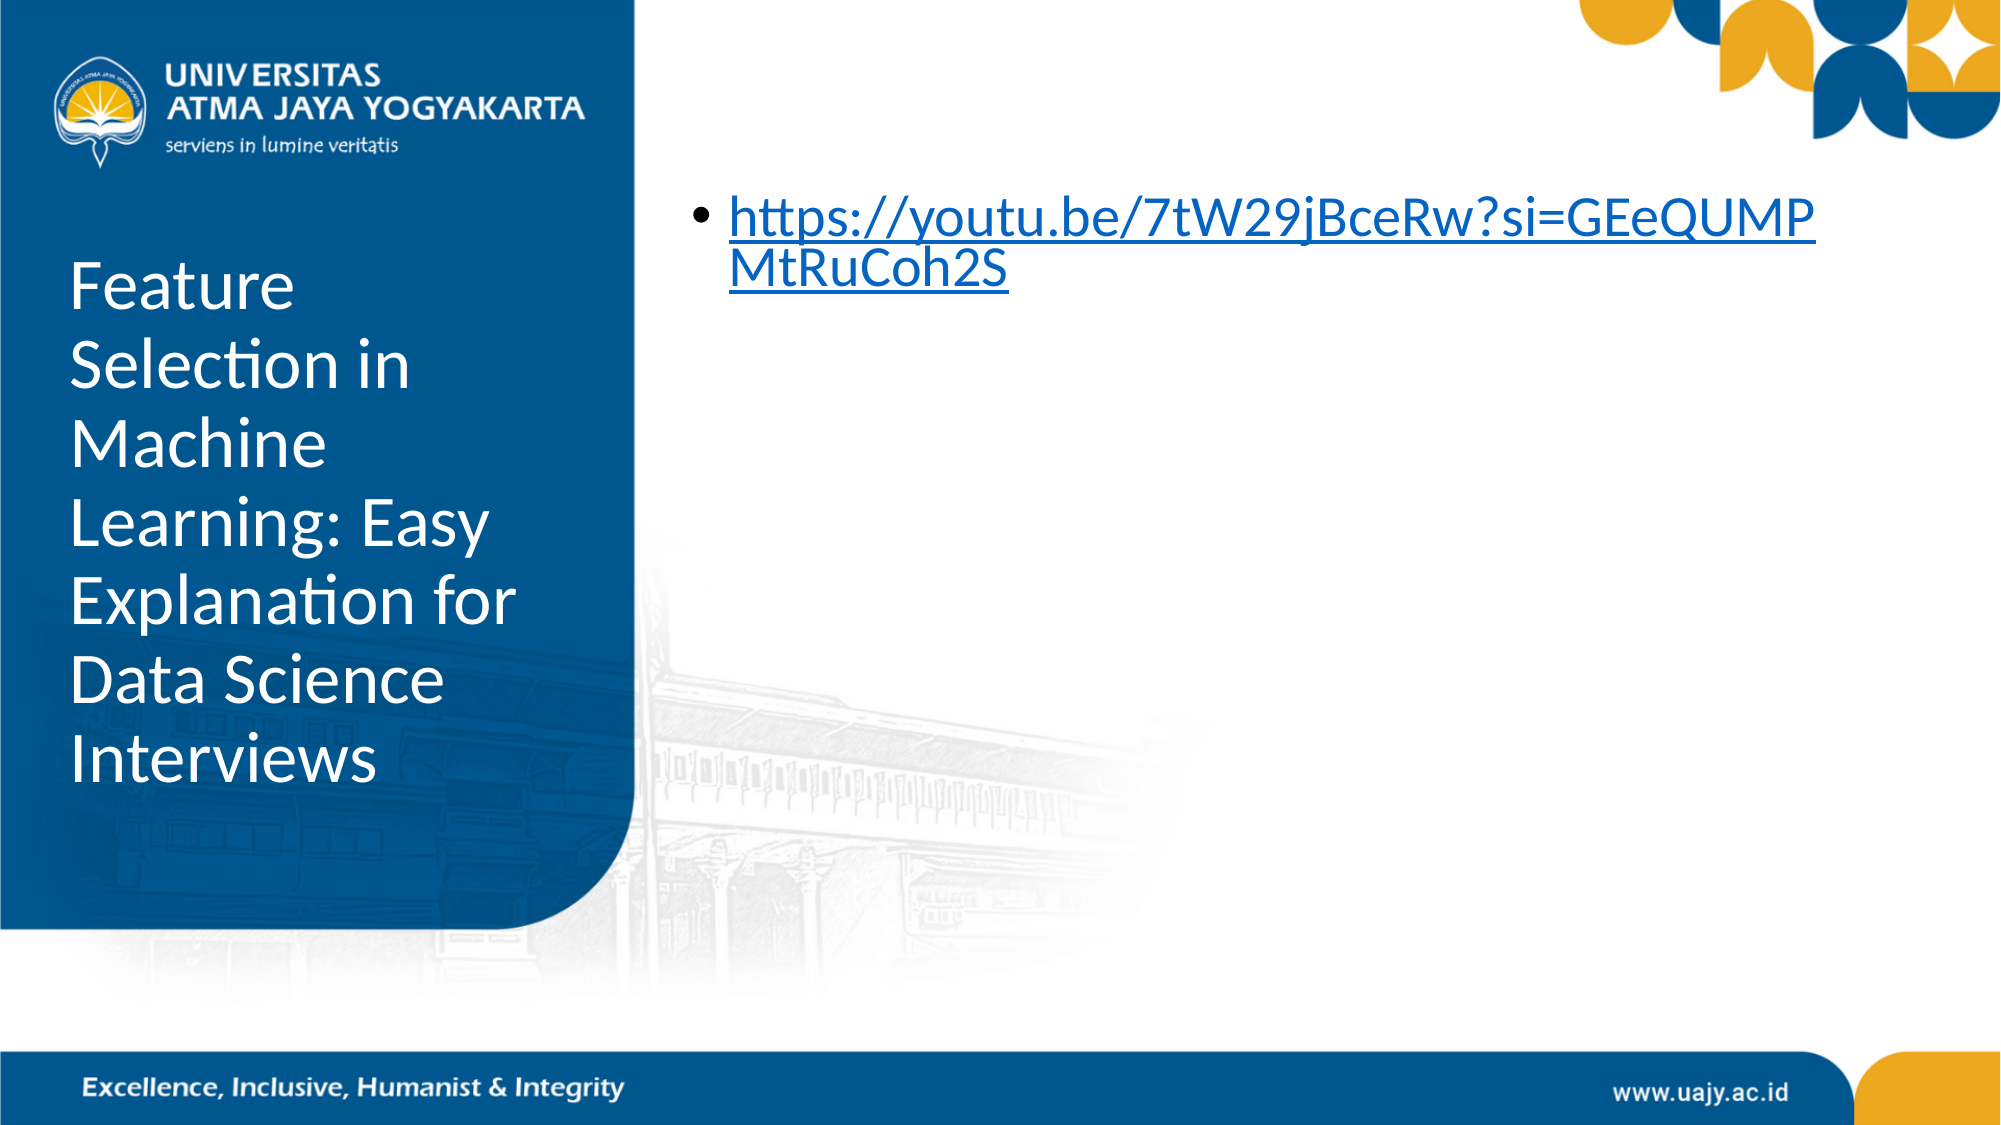

https://youtu.be/7tW29jBceRw?si=GEeQUMPMtRuCoh2S

# Feature Selection in Machine Learning: Easy Explanation for Data Science Interviews